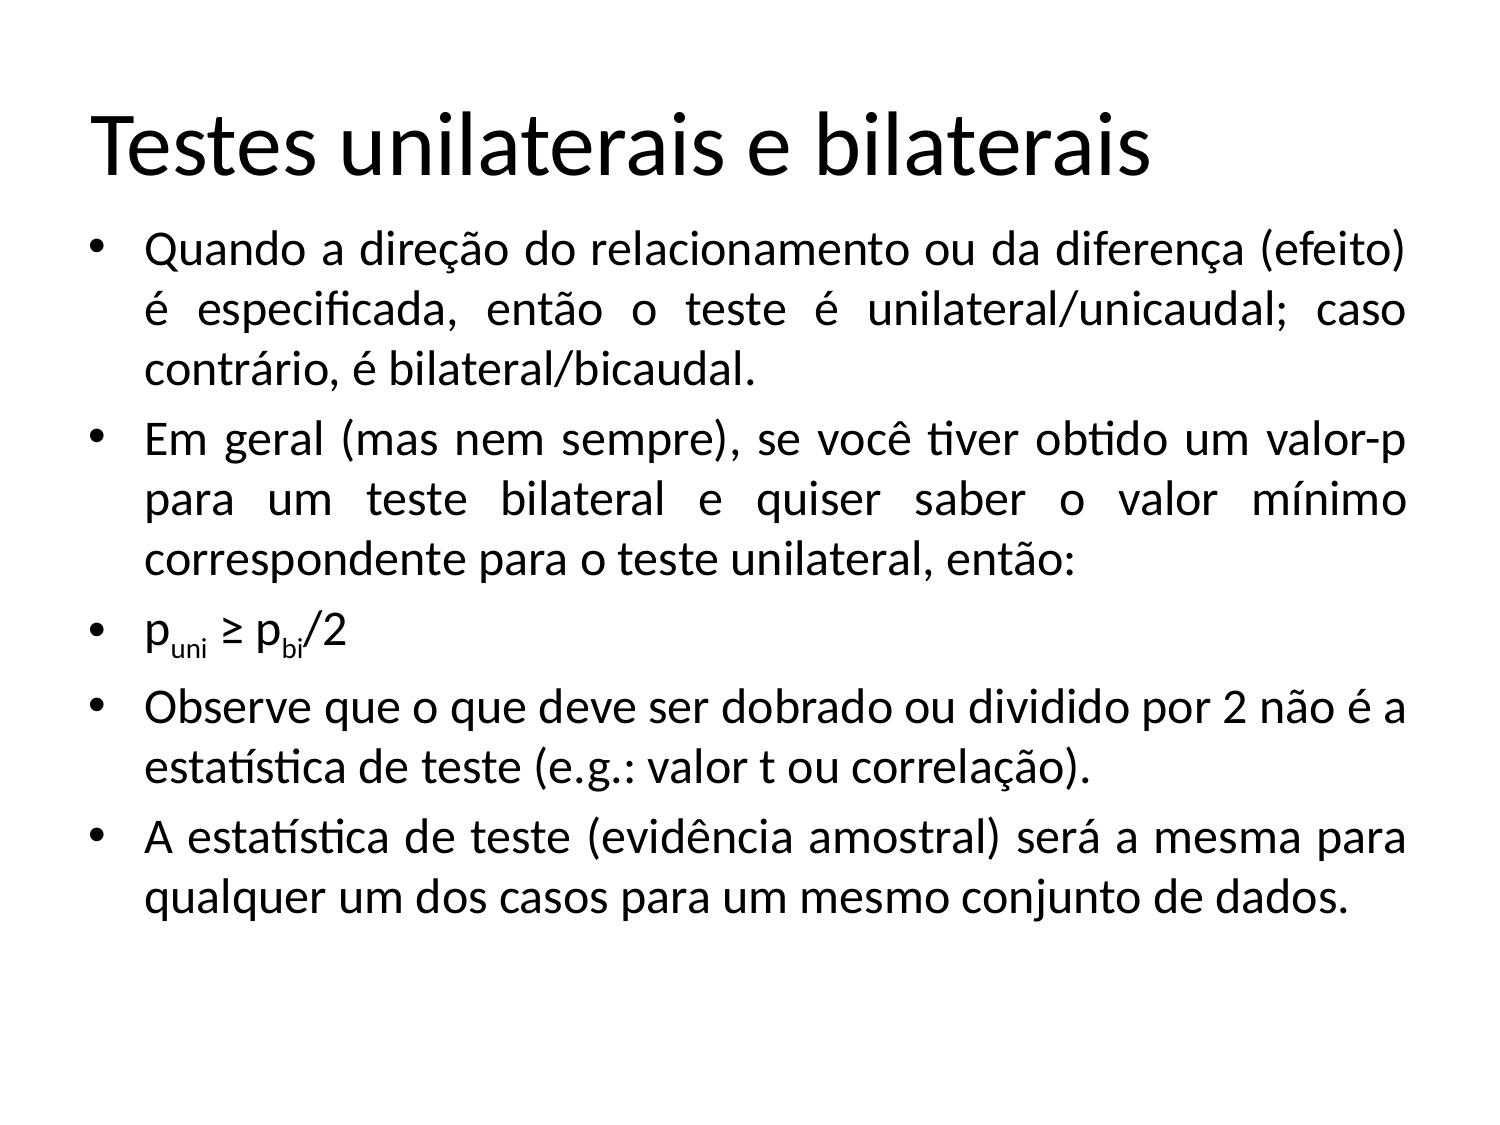

# Testes unilaterais e bilaterais
Quando a direção do relacionamento ou da diferença (efeito) é especificada, então o teste é unilateral/unicaudal; caso contrário, é bilateral/bicaudal.
Em geral (mas nem sempre), se você tiver obtido um valor-p para um teste bilateral e quiser saber o valor mínimo correspondente para o teste unilateral, então:
puni ≥ pbi/2
Observe que o que deve ser dobrado ou dividido por 2 não é a estatística de teste (e.g.: valor t ou correlação).
A estatística de teste (evidência amostral) será a mesma para qualquer um dos casos para um mesmo conjunto de dados.